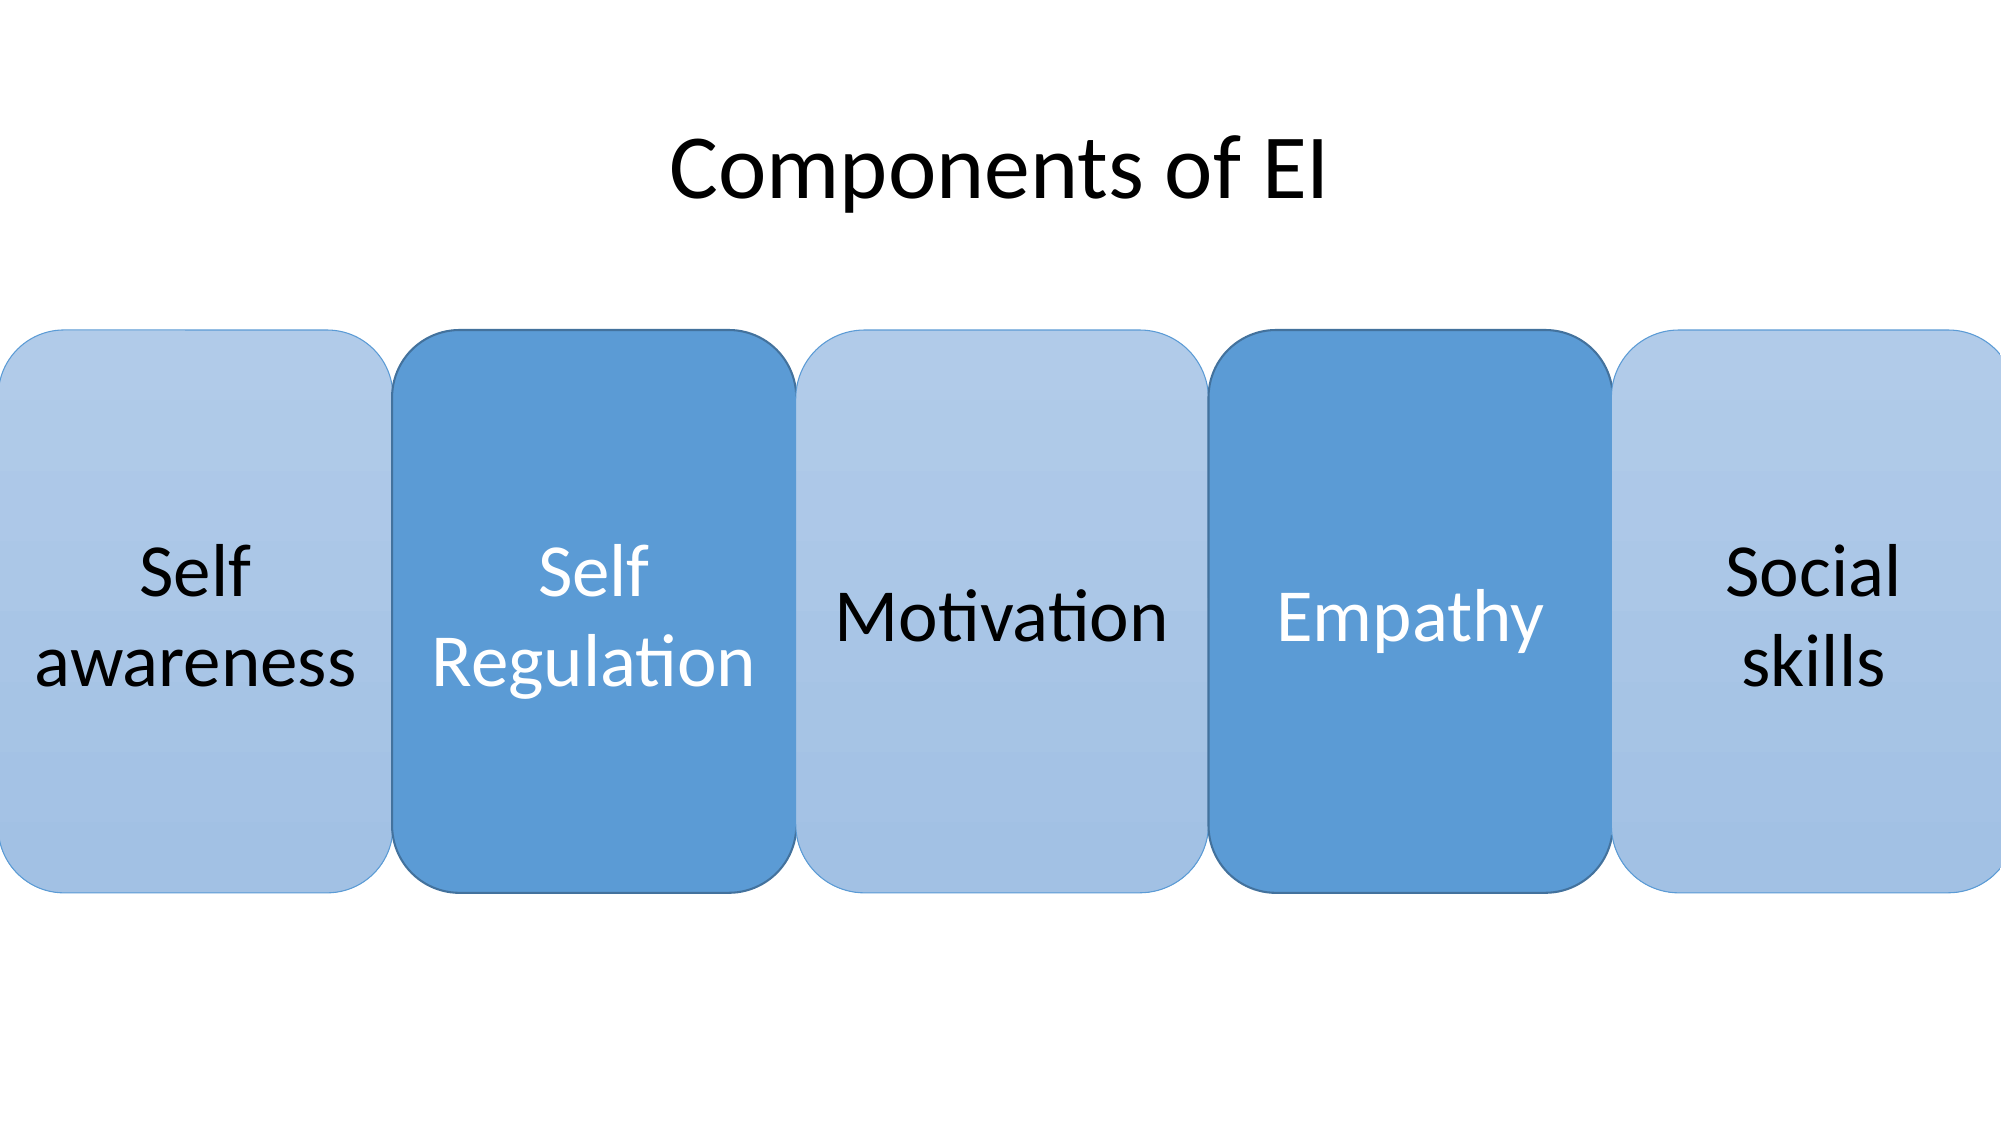

# Components of EI
Empathy
Social skills
Motivation
Self awareness
Self Regulation